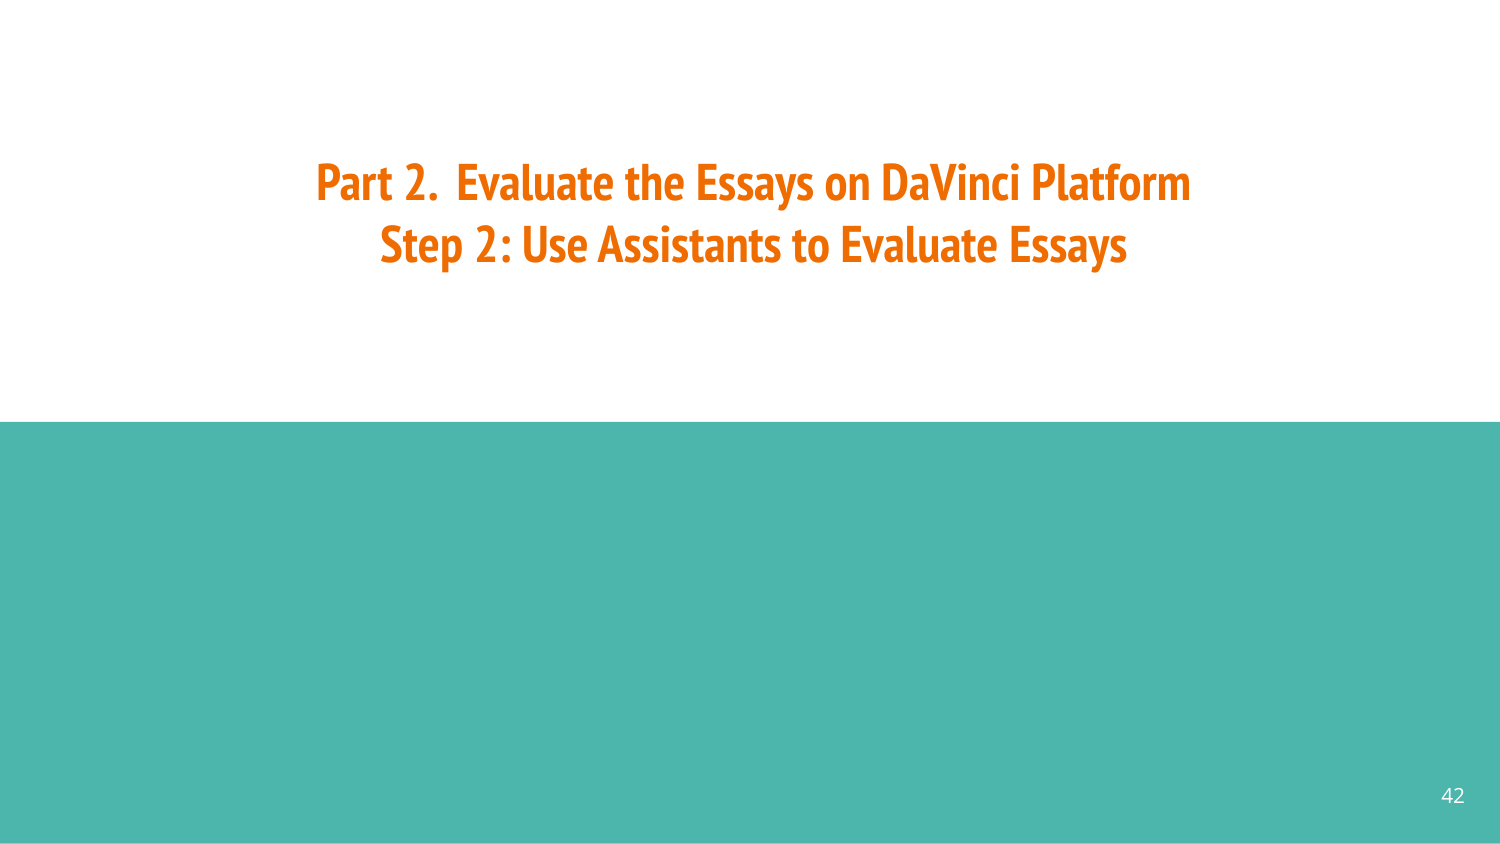

# Part 2.  Evaluate the Essays on DaVinci Platform
Step 2: Use Assistants to Evaluate Essays
42